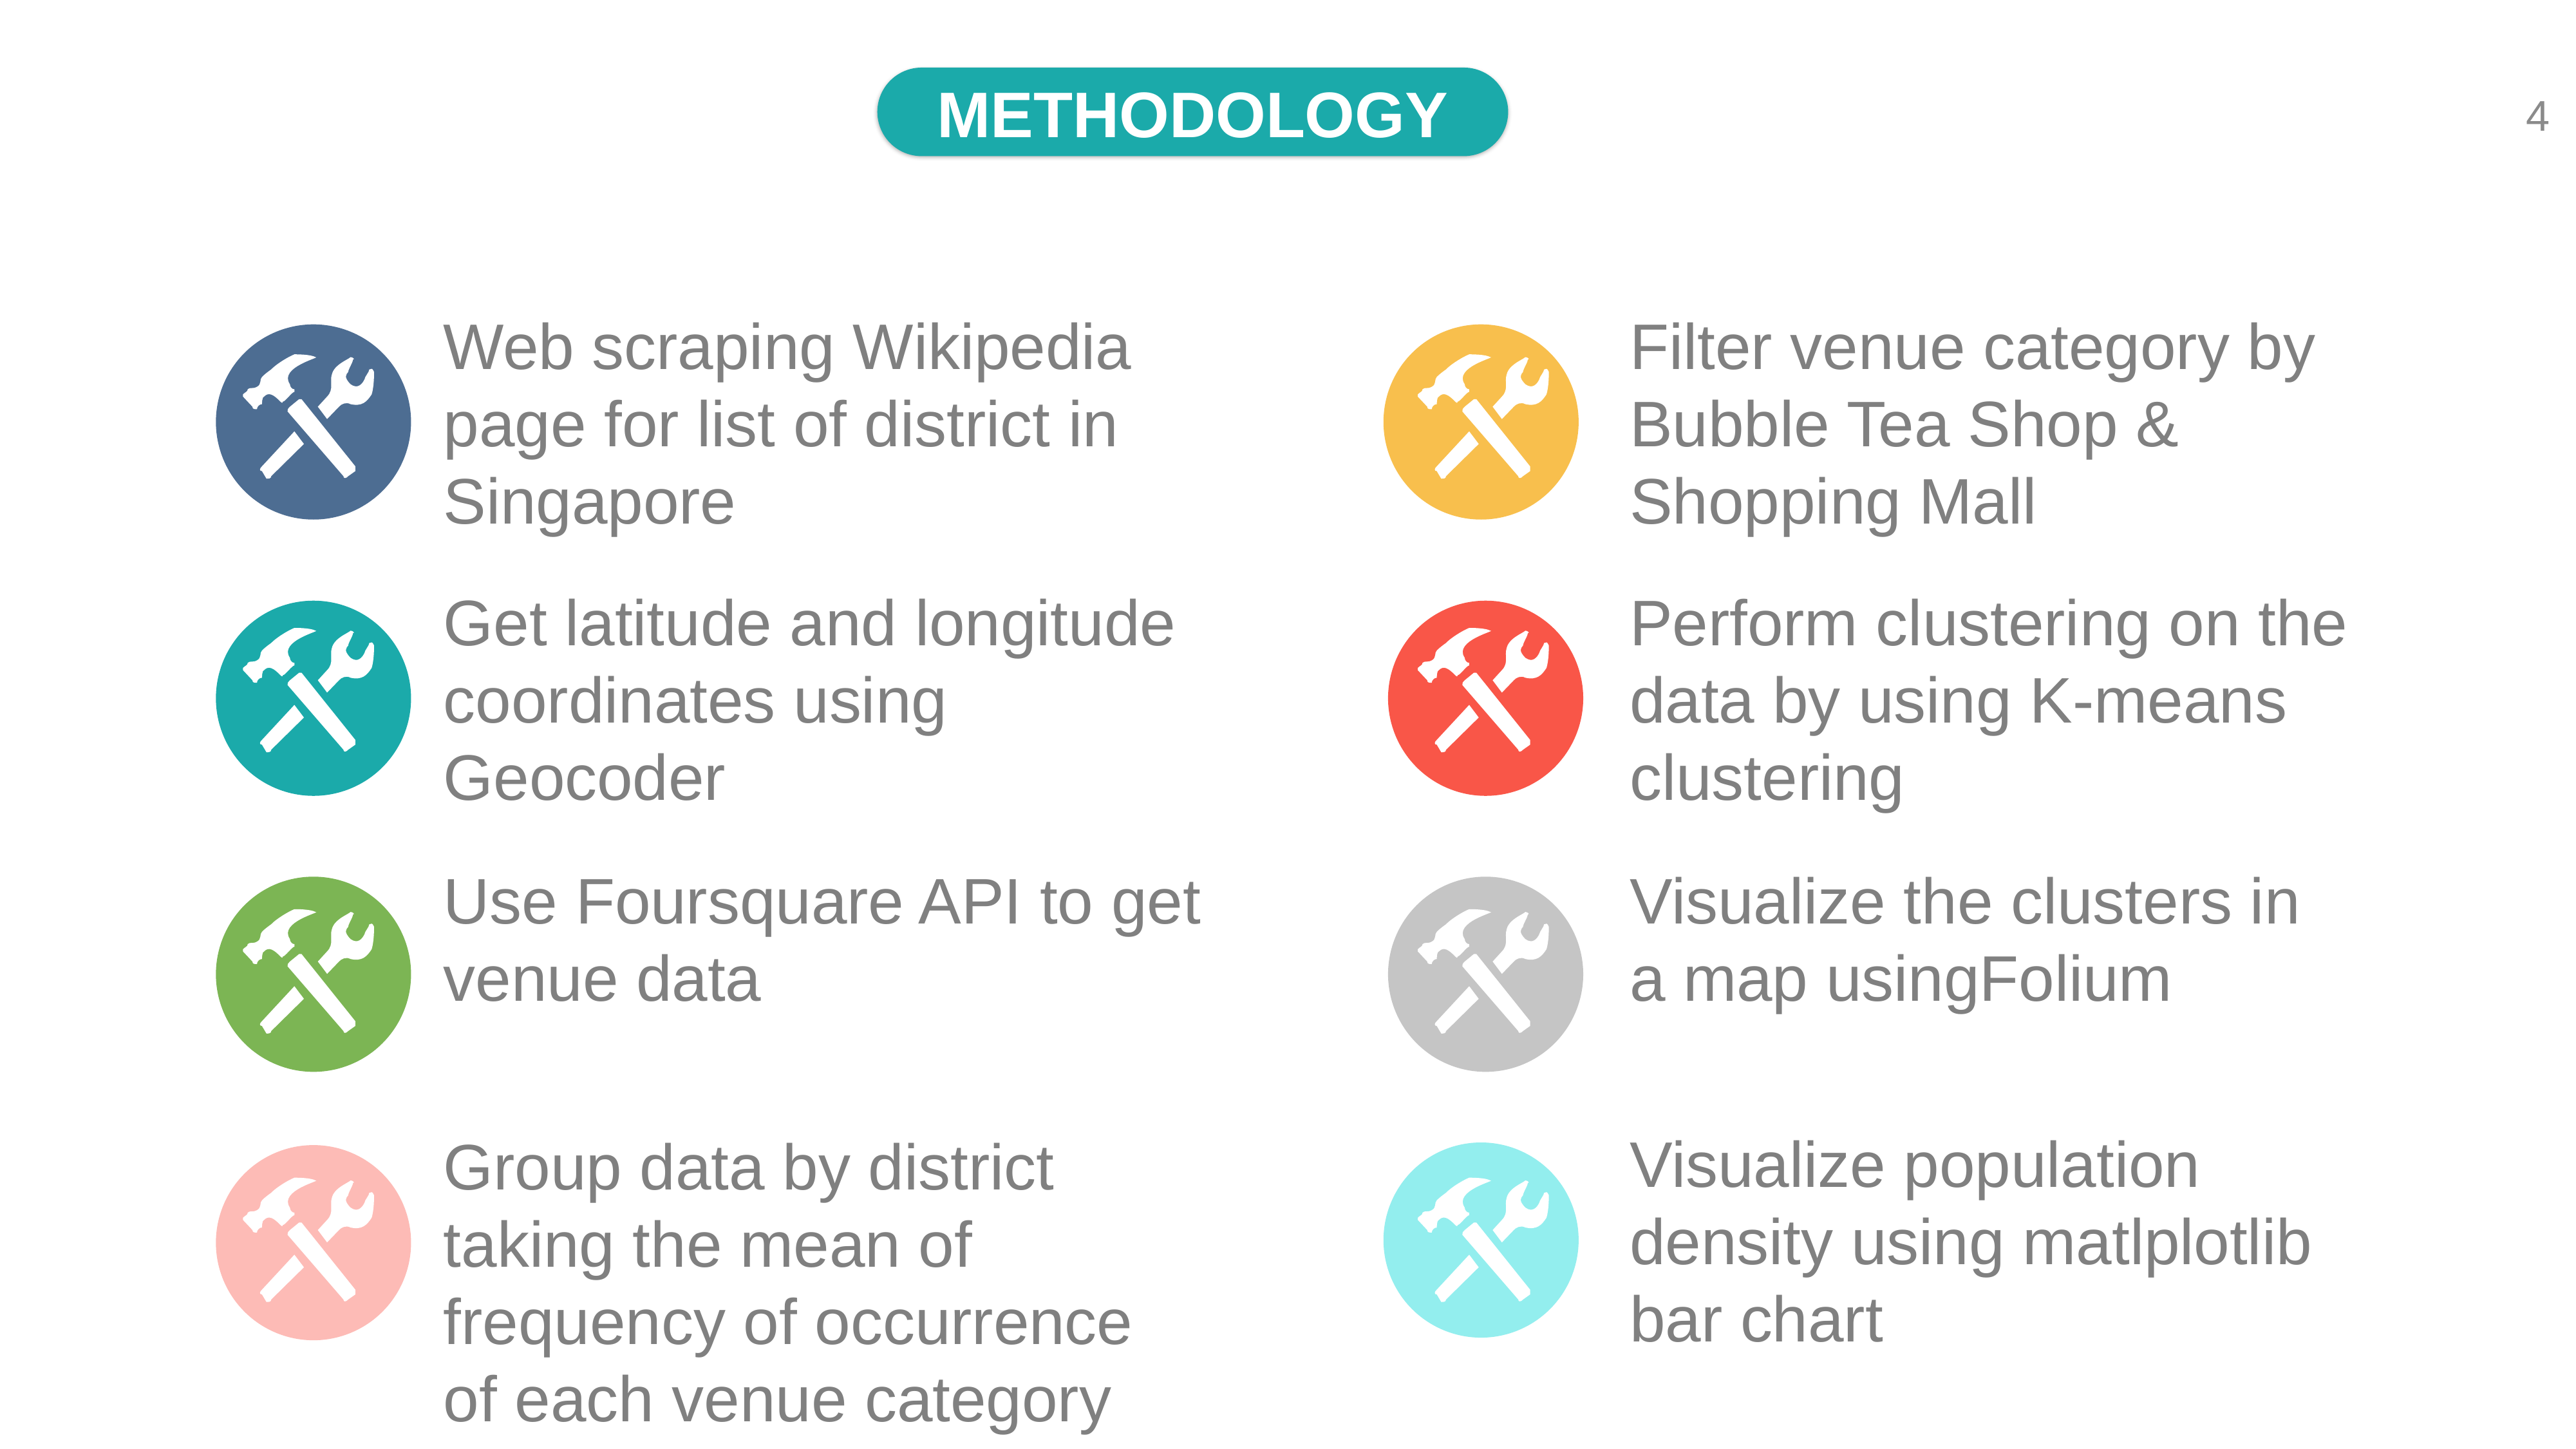

METHODOLOGY
4
Web scraping Wikipedia page for list of district in Singapore
Filter venue category by  Bubble Tea Shop & Shopping Mall

Get latitude and longitude coordinates using Geocoder
Perform clustering on the data by using K-means clustering

Use Foursquare API to get venue data
Visualize the clusters in a map usingFolium

Visualize population density using matlplotlib bar chart
Group data by district taking the mean of frequency of occurrence of each venue category